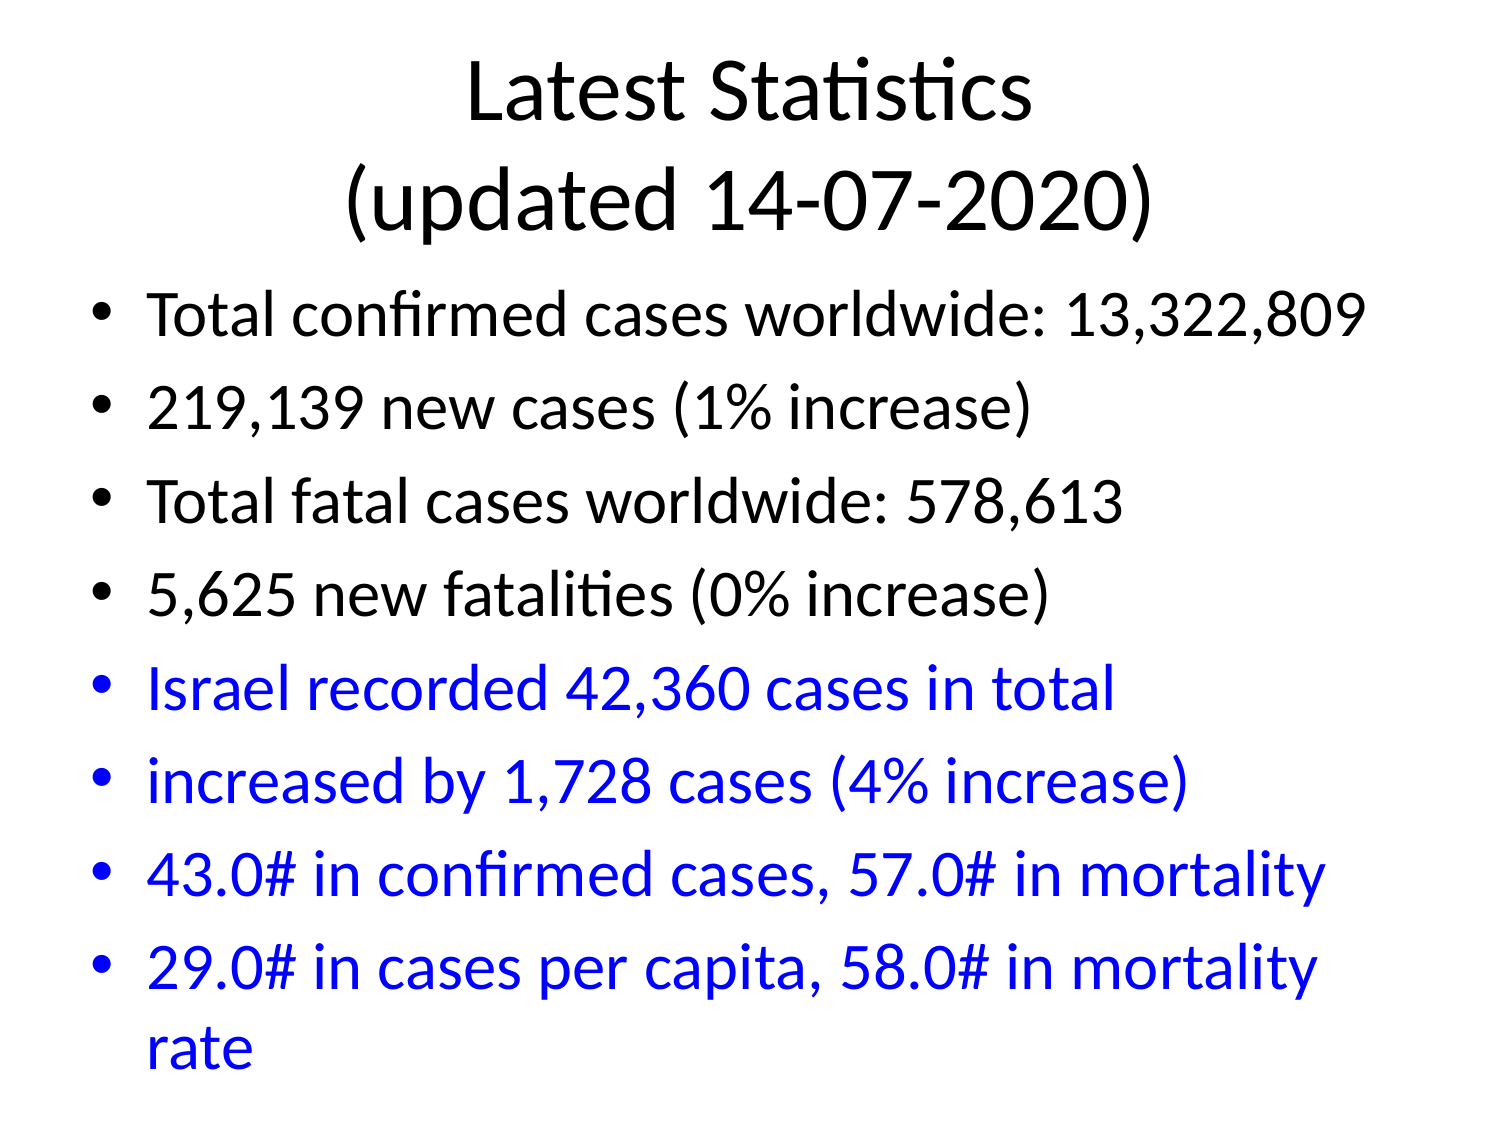

# Latest Statistics
(updated 14-07-2020)
Total confirmed cases worldwide: 13,322,809
219,139 new cases (1% increase)
Total fatal cases worldwide: 578,613
5,625 new fatalities (0% increase)
Israel recorded 42,360 cases in total
increased by 1,728 cases (4% increase)
43.0# in confirmed cases, 57.0# in mortality
29.0# in cases per capita, 58.0# in mortality rate